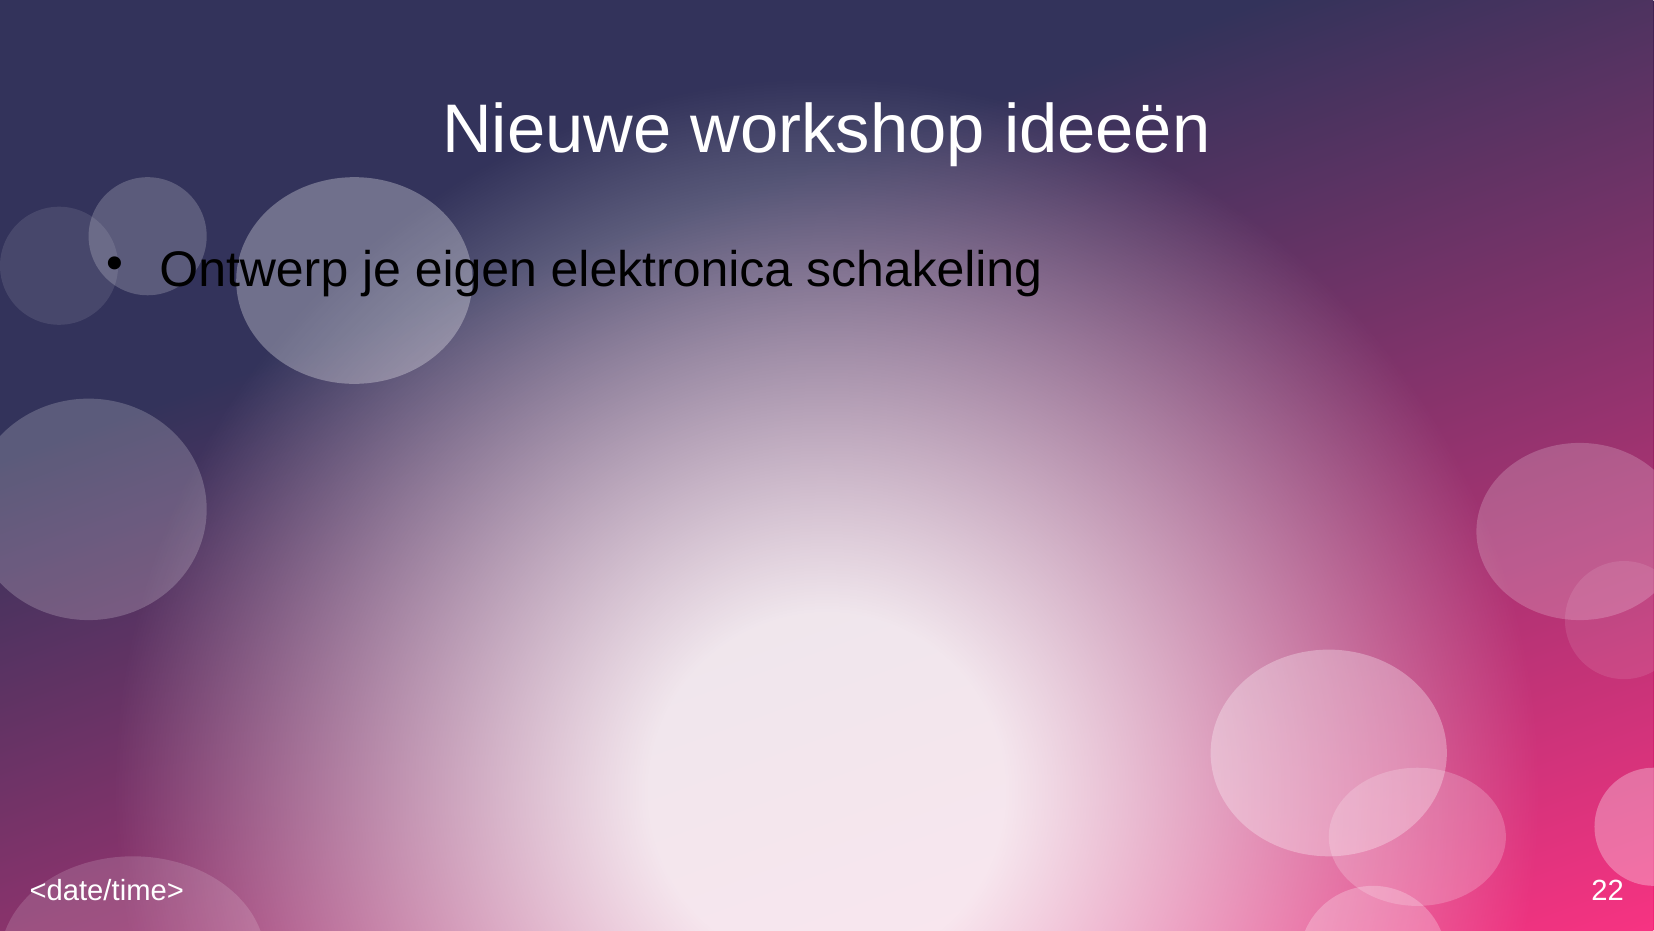

# Nieuwe workshop ideeën
Ontwerp je eigen elektronica schakeling